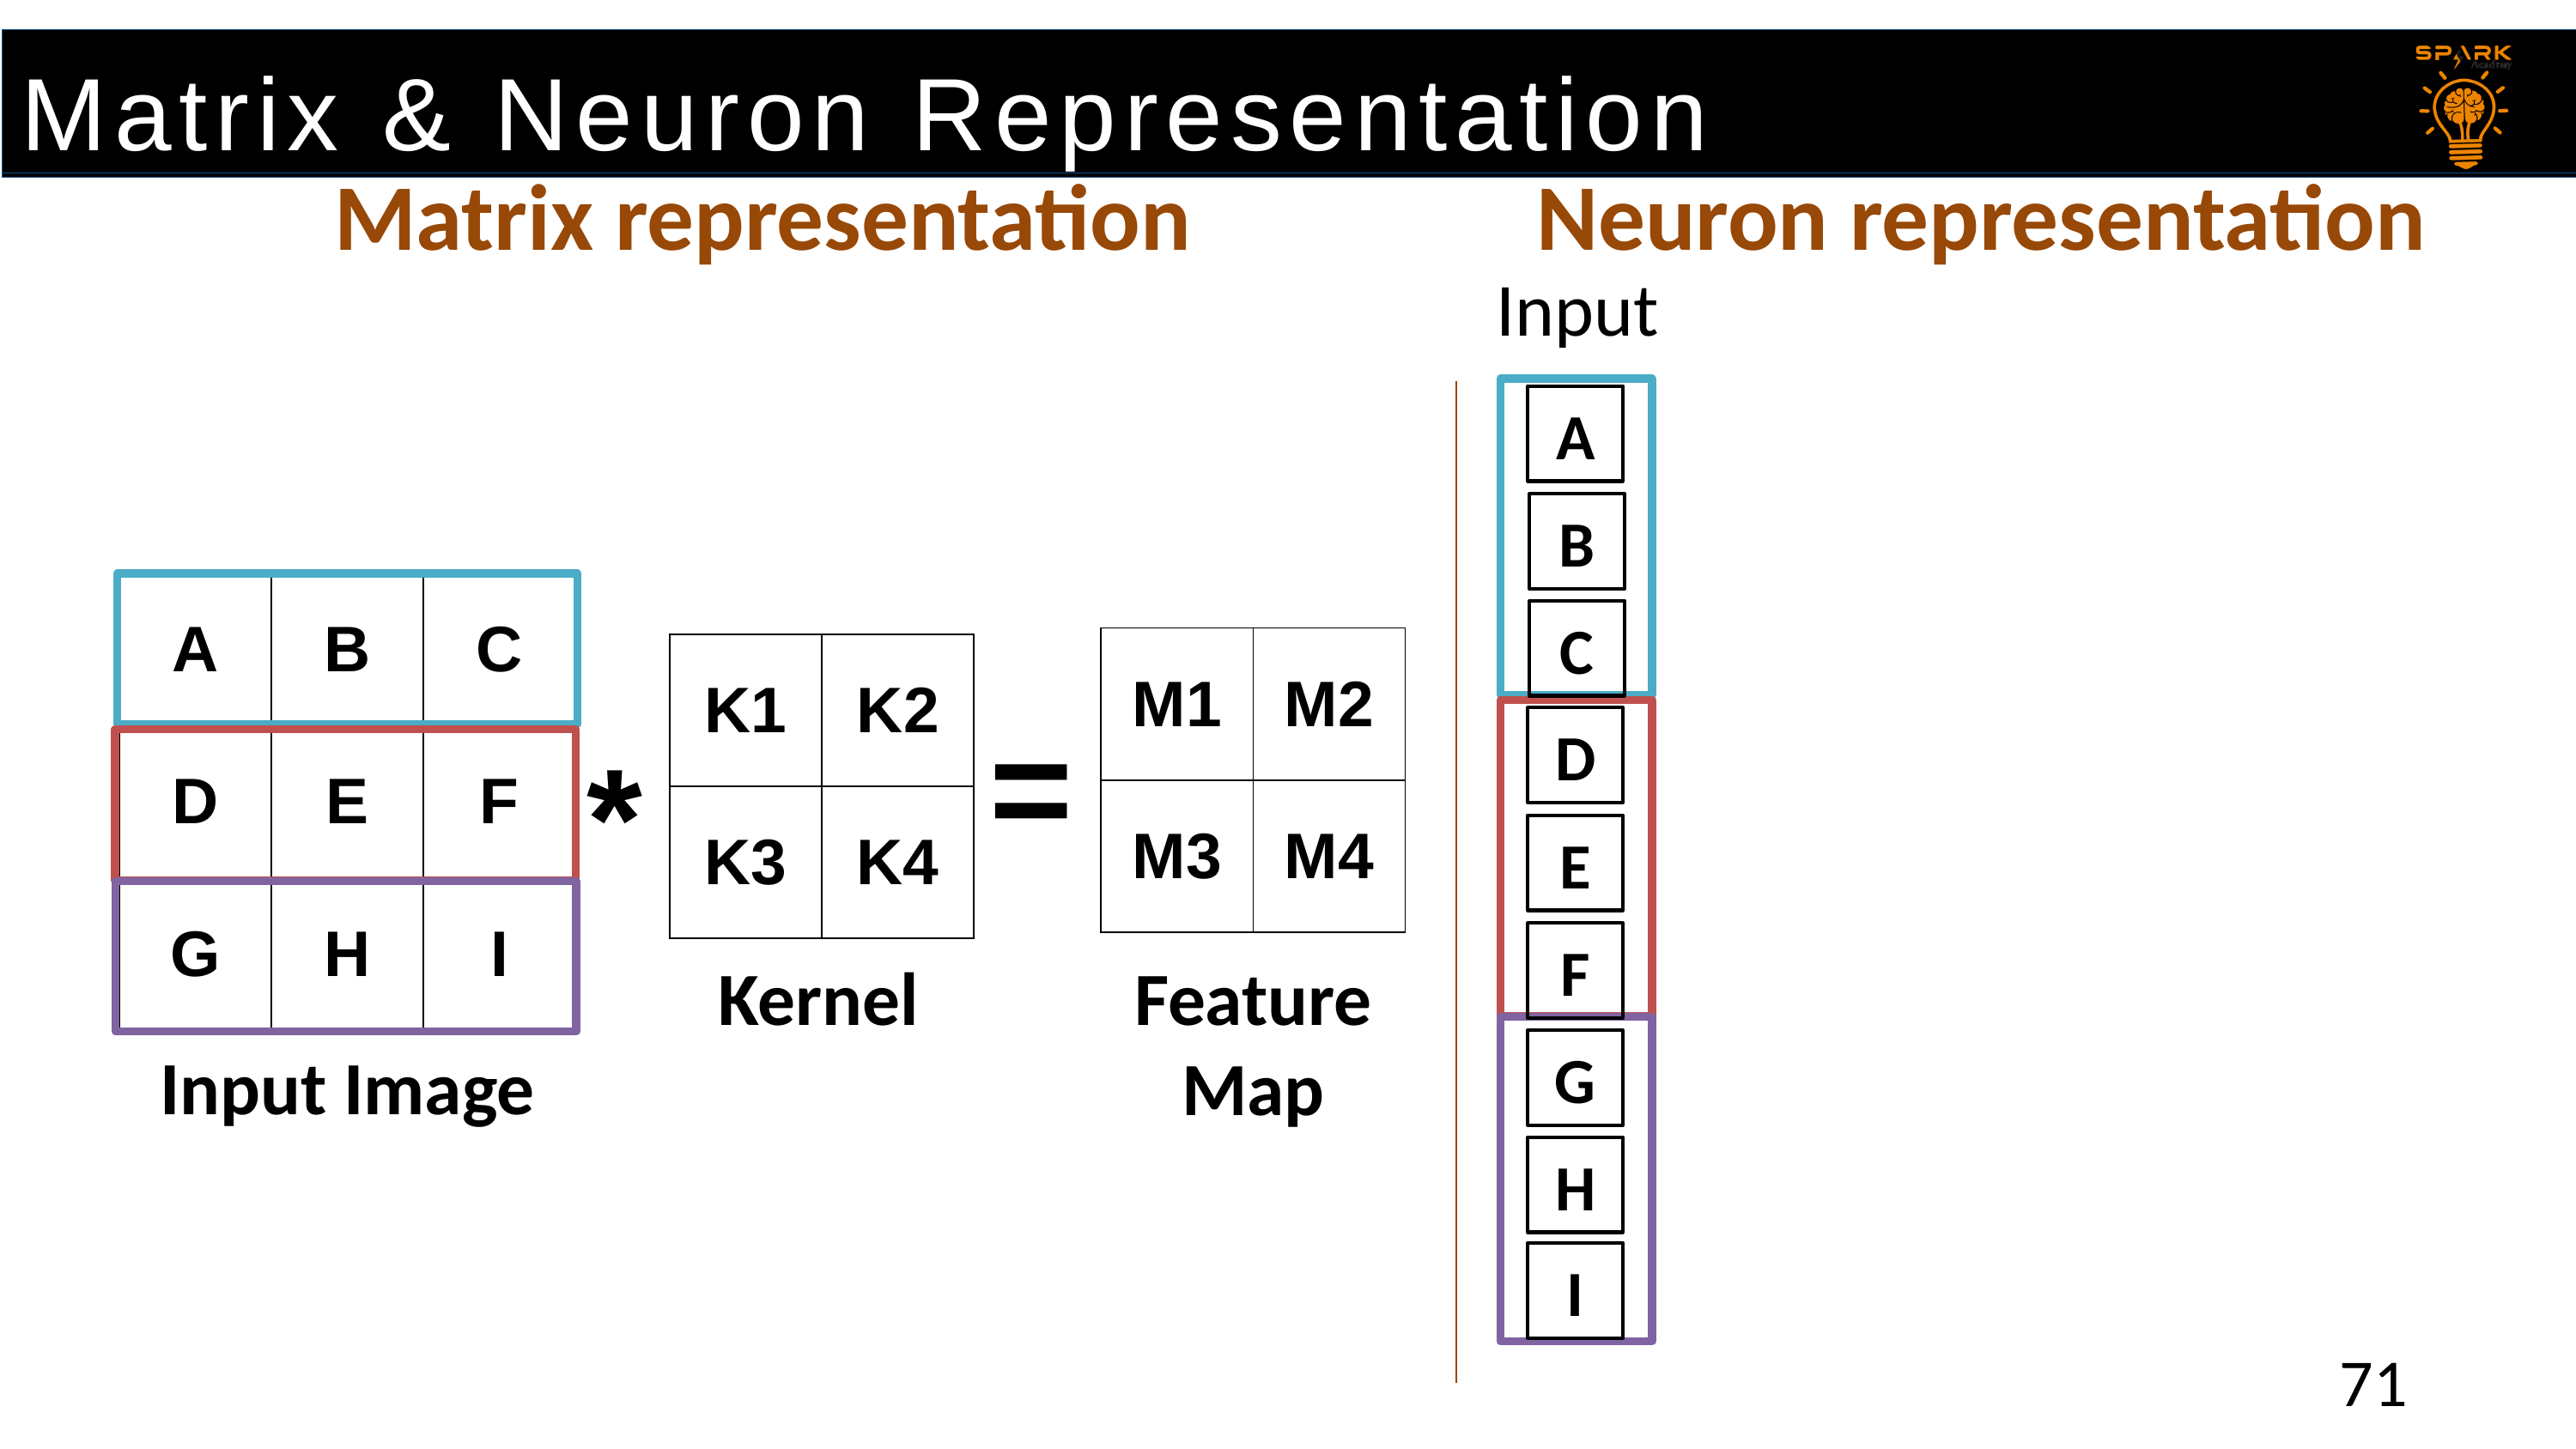

Matrix & Neuron Representation

Matrix representation
Neuron representation
Input

A
B
C
D
E
F
G
H
I
| A | B | C |
| --- | --- | --- |
| D | E | F |
| G | H | I |

| M1 | M2 |
| --- | --- |
| M3 | M4 |
| K1 | K2 |
| --- | --- |
| K3 | K4 |
=

*

Kernel
Feature Map

Input Image
71
71